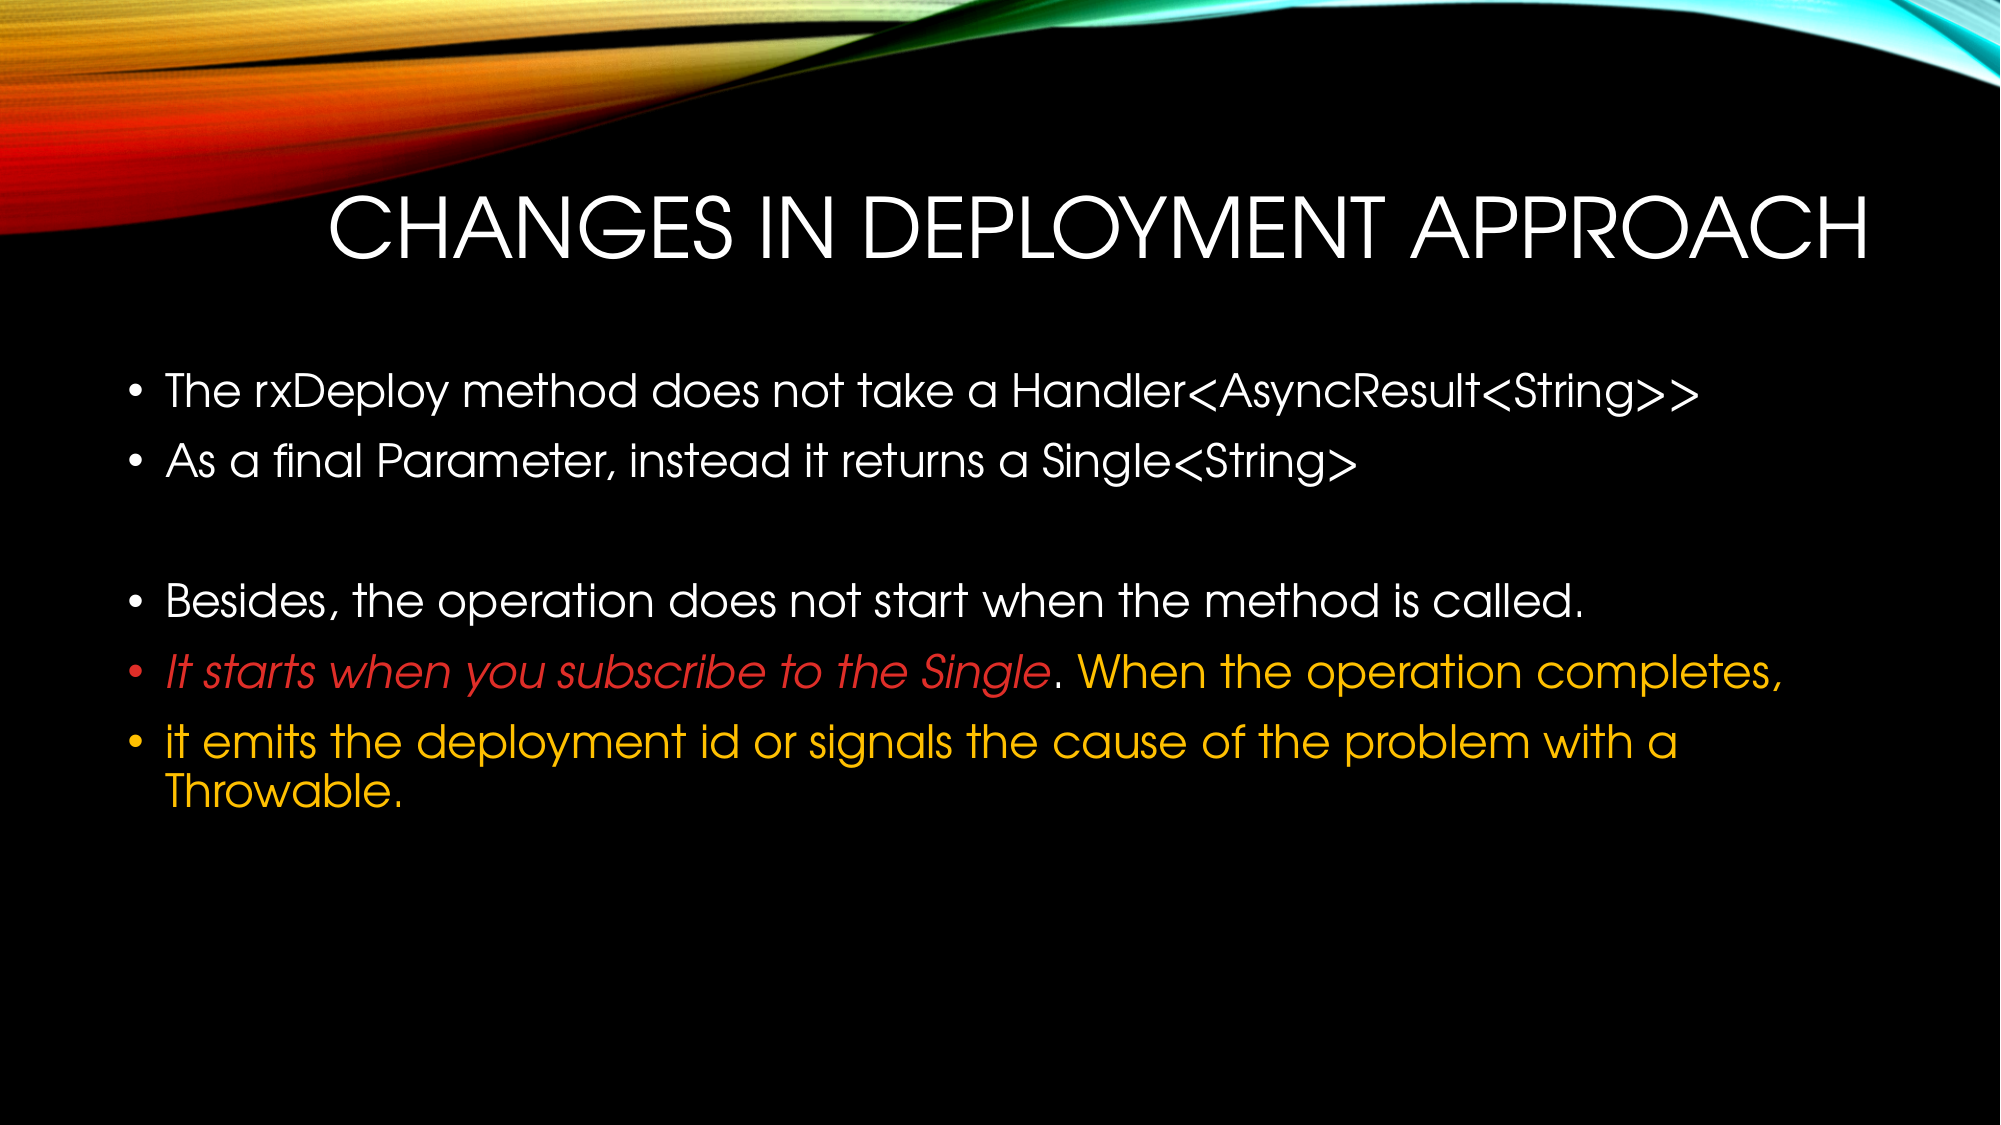

# Changes in deployment approach
The rxDeploy method does not take a Handler<AsyncResult<String>>
As a final Parameter, instead it returns a Single<String>

Besides, the operation does not start when the method is called.
It starts when you subscribe to the Single. When the operation completes,
it emits the deployment id or signals the cause of the problem with a Throwable.